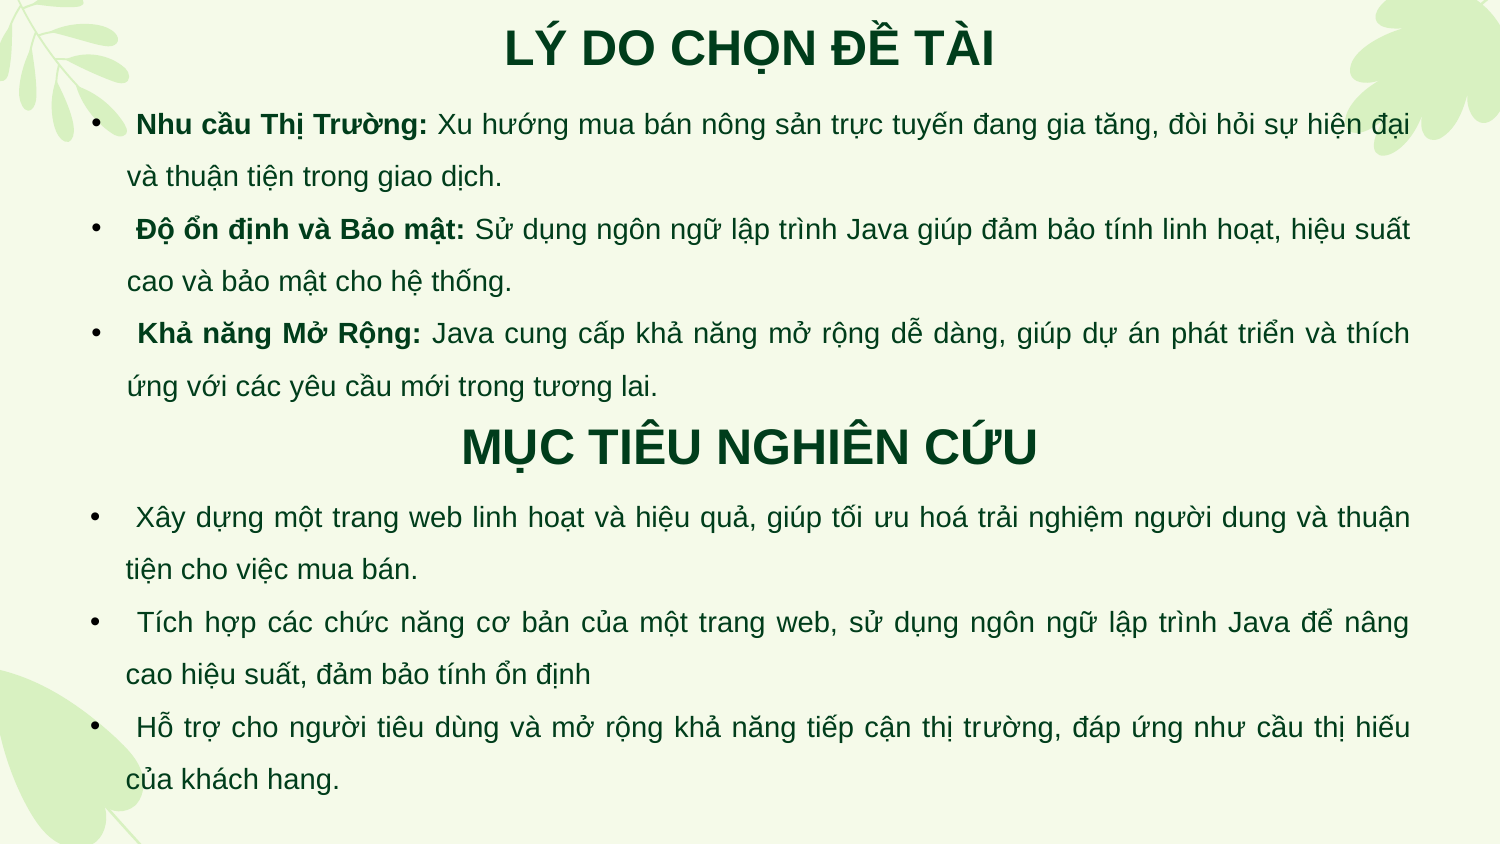

# LÝ DO CHỌN ĐỀ TÀI
 Nhu cầu Thị Trường: Xu hướng mua bán nông sản trực tuyến đang gia tăng, đòi hỏi sự hiện đại và thuận tiện trong giao dịch.
 Độ ổn định và Bảo mật: Sử dụng ngôn ngữ lập trình Java giúp đảm bảo tính linh hoạt, hiệu suất cao và bảo mật cho hệ thống.
 Khả năng Mở Rộng: Java cung cấp khả năng mở rộng dễ dàng, giúp dự án phát triển và thích ứng với các yêu cầu mới trong tương lai.
MỤC TIÊU NGHIÊN CỨU
 Xây dựng một trang web linh hoạt và hiệu quả, giúp tối ưu hoá trải nghiệm người dung và thuận tiện cho việc mua bán.
 Tích hợp các chức năng cơ bản của một trang web, sử dụng ngôn ngữ lập trình Java để nâng cao hiệu suất, đảm bảo tính ổn định
 Hỗ trợ cho người tiêu dùng và mở rộng khả năng tiếp cận thị trường, đáp ứng như cầu thị hiếu của khách hang.